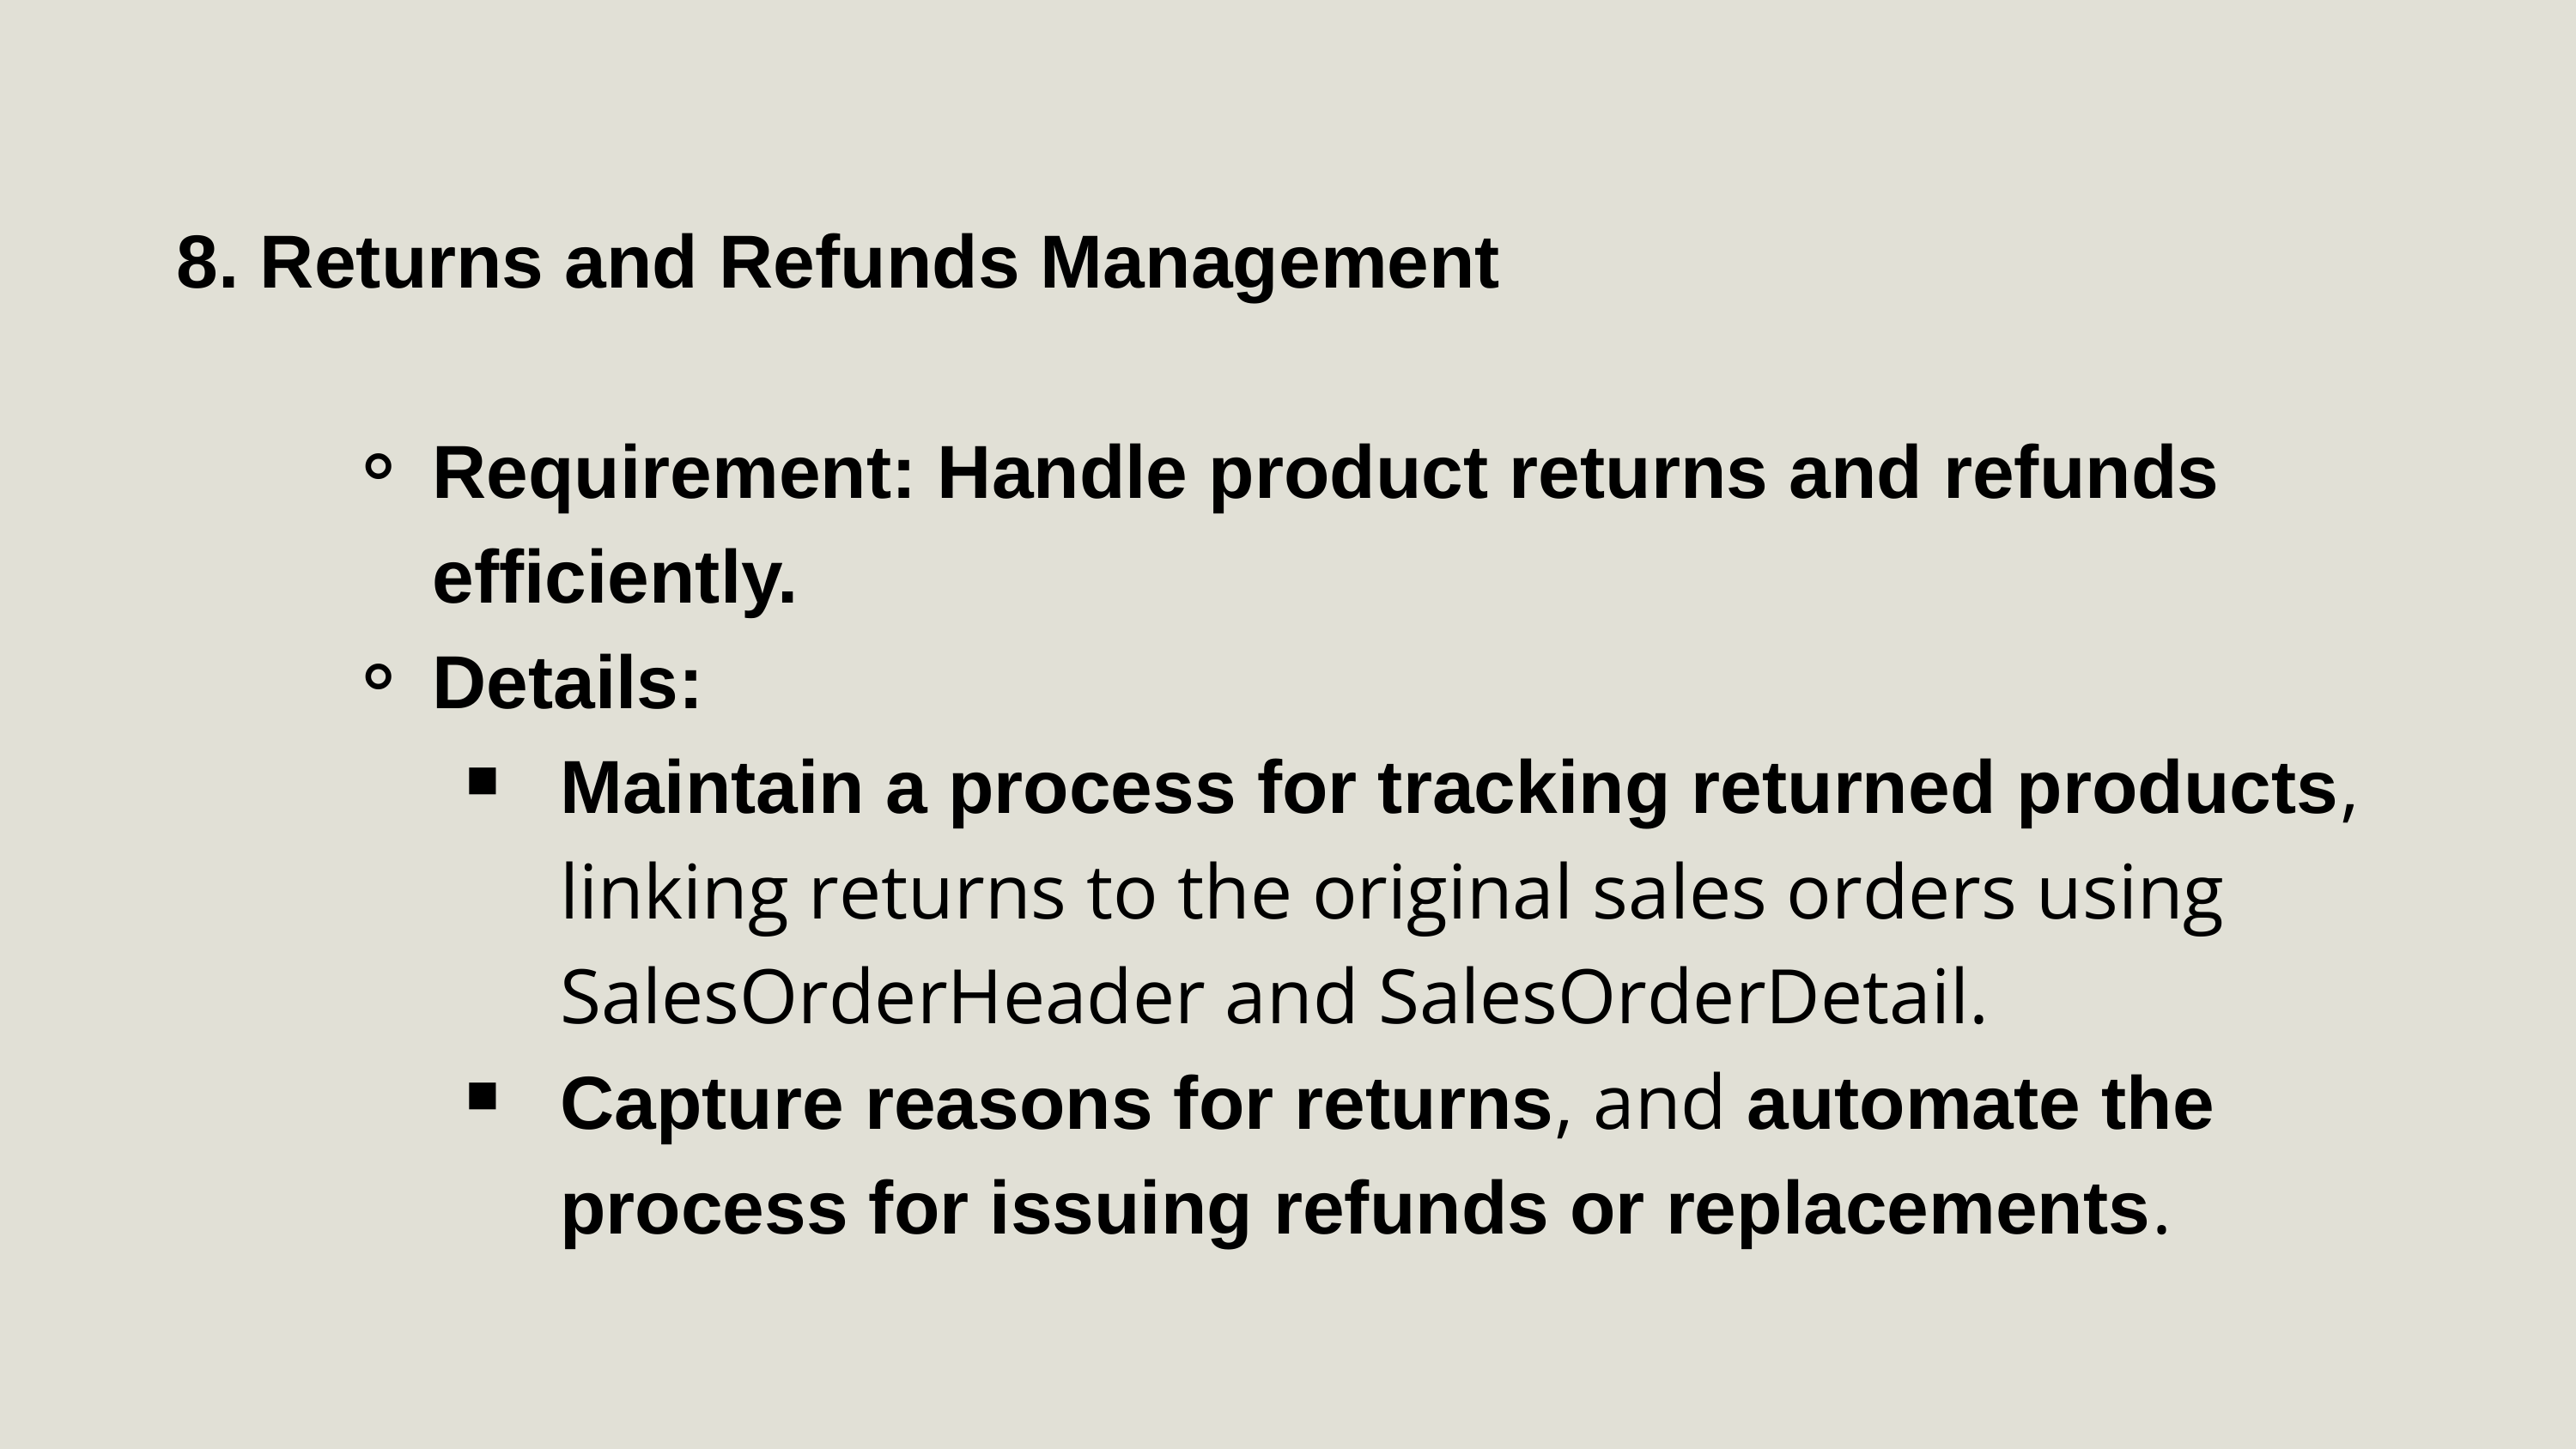

8. Returns and Refunds Management

Requirement: Handle product returns and refunds efficiently.
Details:
Maintain a process for tracking returned products, linking returns to the original sales orders using SalesOrderHeader and SalesOrderDetail.
Capture reasons for returns, and automate the process for issuing refunds or replacements.